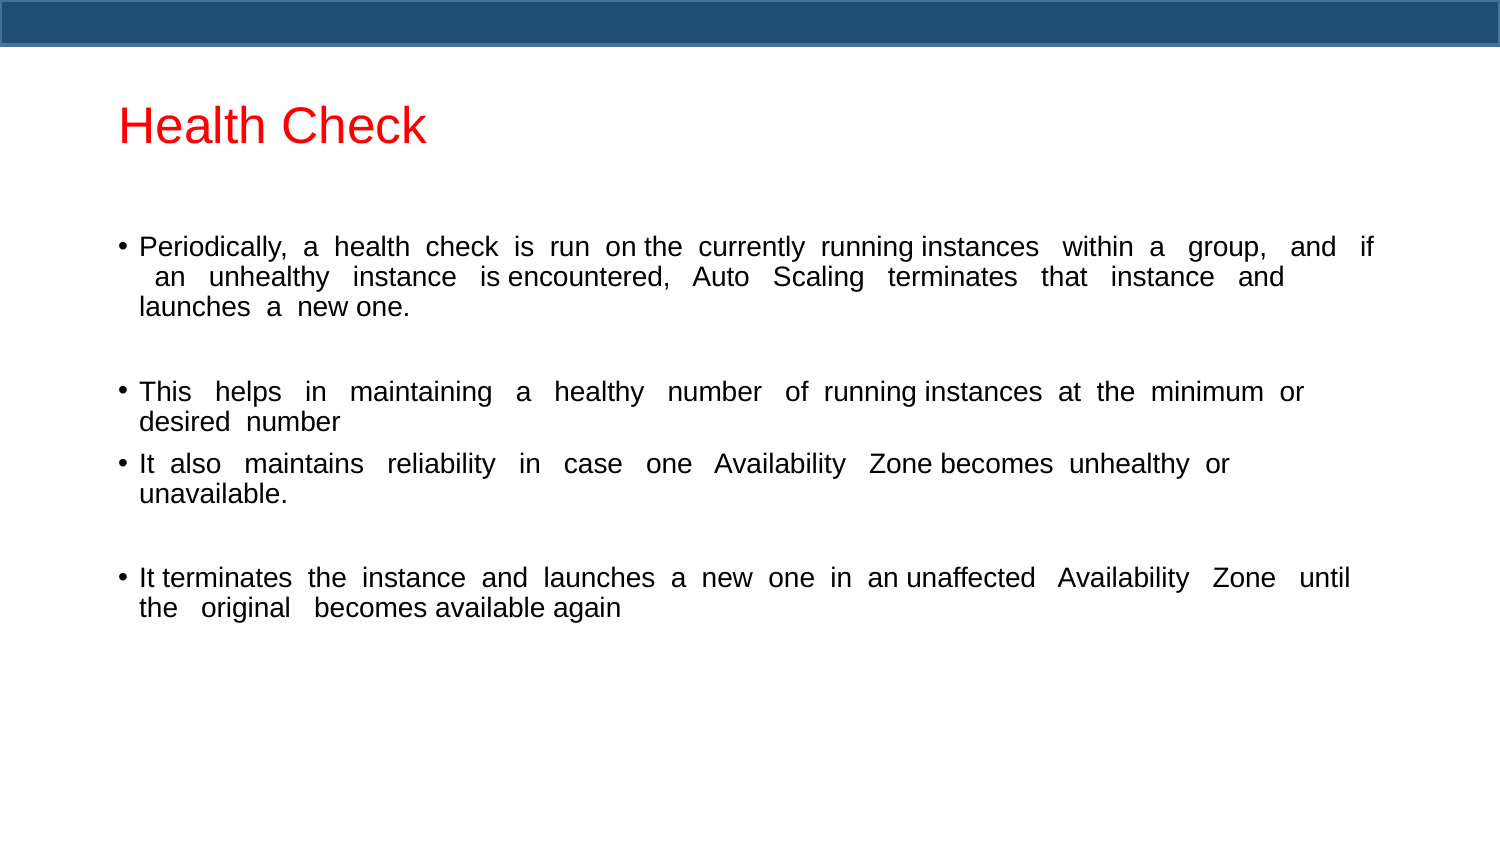

# Health Check
Periodically,  a  health  check  is  run  on the  currently  running instances   within  a   group,   and   if   an   unhealthy   instance   is encountered,   Auto   Scaling   terminates   that   instance   and launches  a  new one.

This   helps   in   maintaining   a   healthy   number   of  running instances  at  the  minimum  or desired  number
It  also   maintains   reliability   in   case   one   Availability   Zone becomes  unhealthy  or unavailable.

It terminates  the  instance  and  launches  a  new  one  in  an unaffected   Availability   Zone   until   the   original   becomes available again